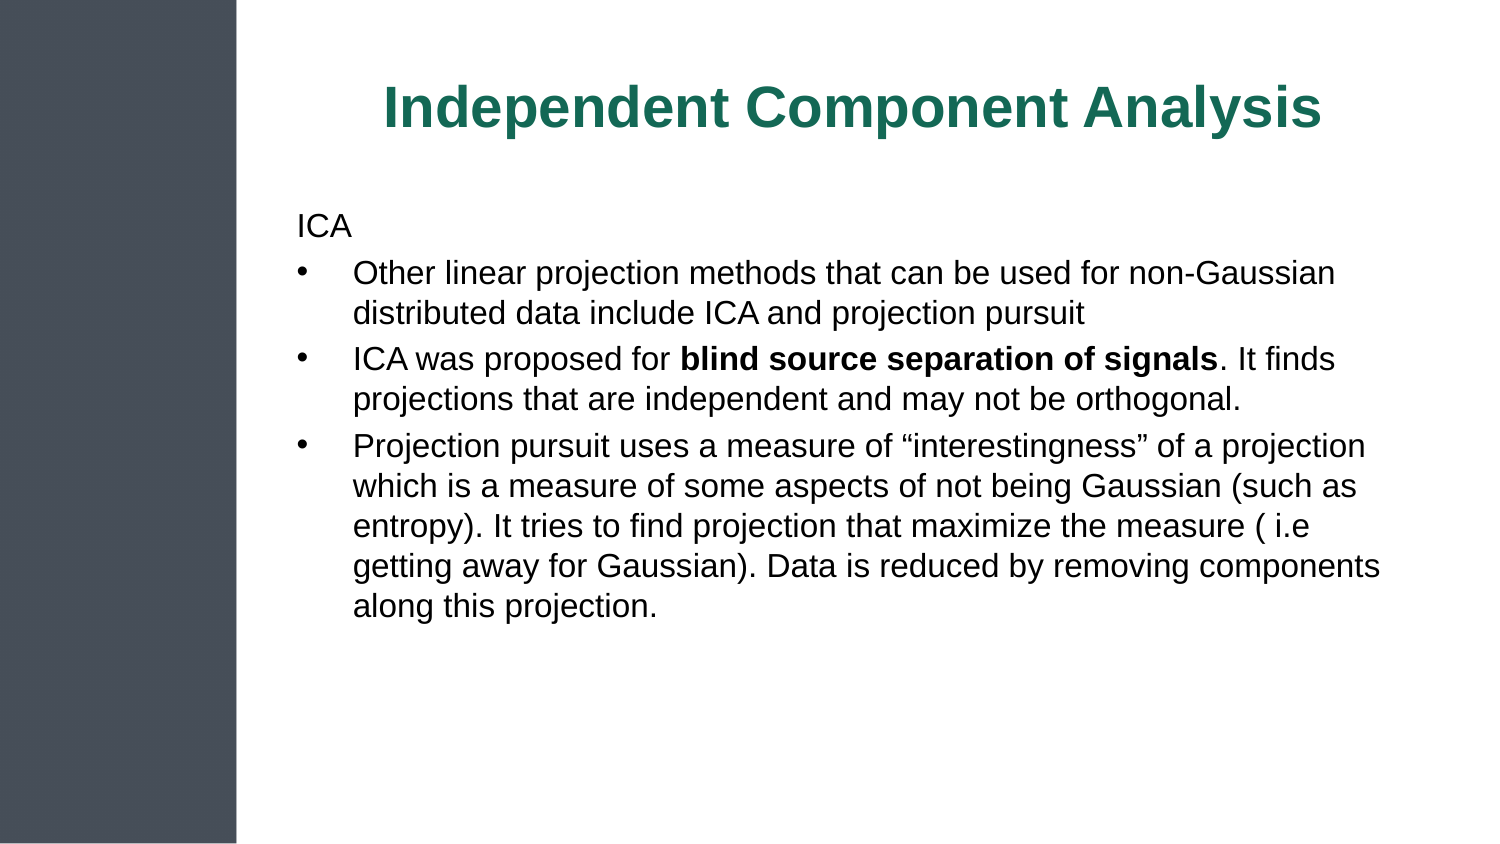

# Independent Component Analysis
ICA
Other linear projection methods that can be used for non-Gaussian distributed data include ICA and projection pursuit
ICA was proposed for blind source separation of signals. It finds projections that are independent and may not be orthogonal.
Projection pursuit uses a measure of “interestingness” of a projection which is a measure of some aspects of not being Gaussian (such as entropy). It tries to find projection that maximize the measure ( i.e getting away for Gaussian). Data is reduced by removing components along this projection.